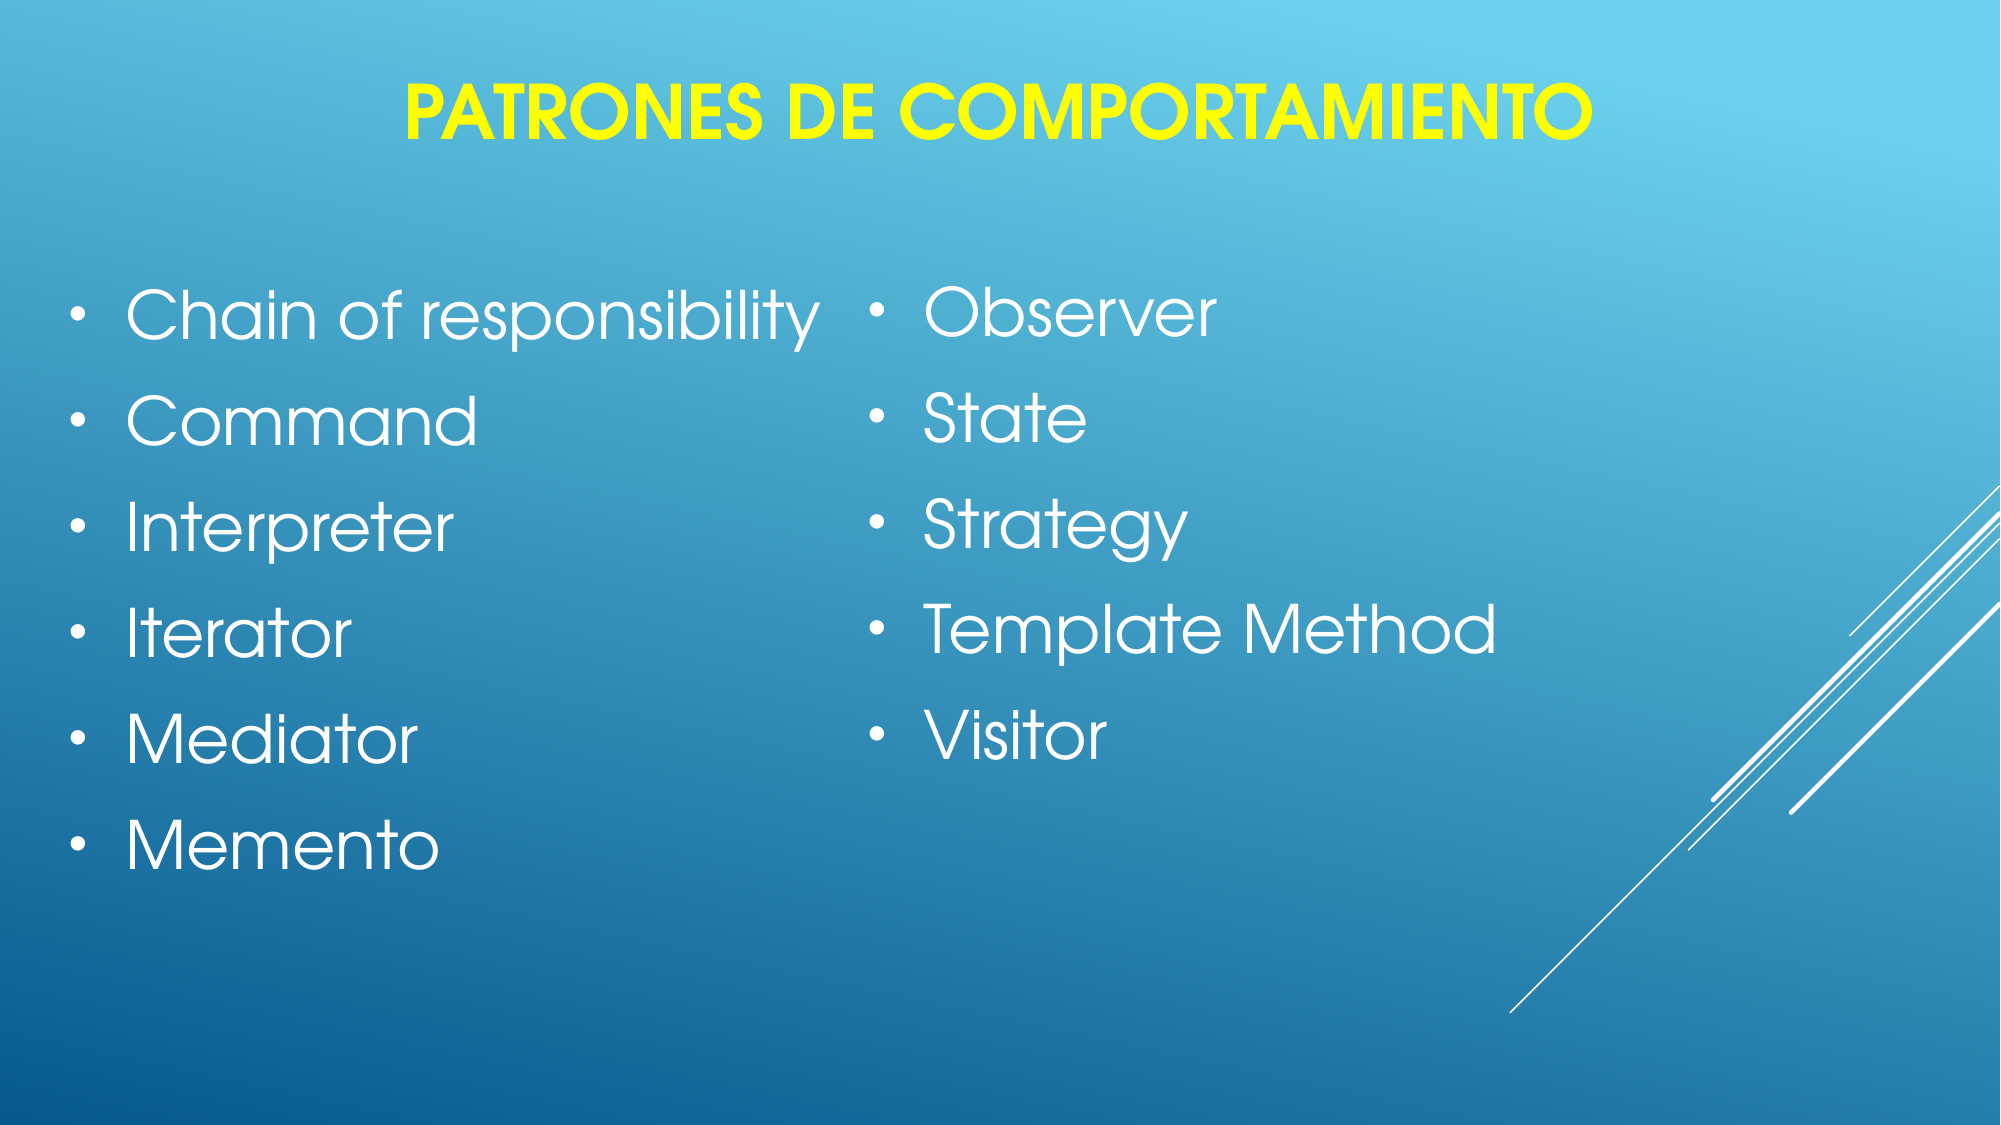

Patrones DE COMPORTAMIENTO
Chain of responsibility
Command
Interpreter
Iterator
Mediator
Memento

Observer
State
Strategy
Template Method
Visitor